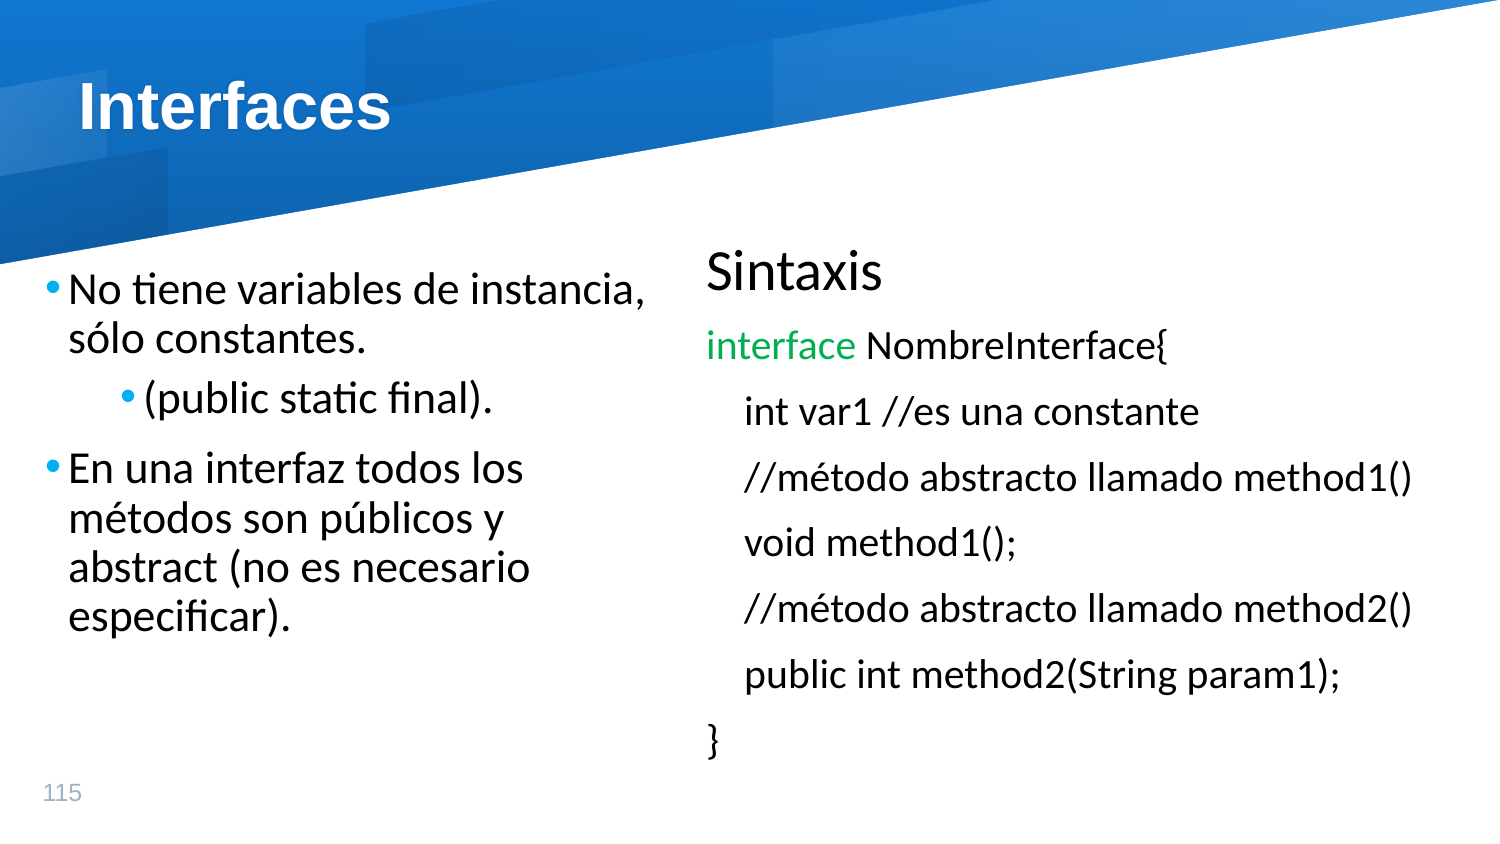

Interfaces
Sintaxis
interface NombreInterface{
    int var1 //es una constante
    //método abstracto llamado method1()
    void method1();
    //método abstracto llamado method2()
    public int method2(String param1);
}
No tiene variables de instancia, sólo constantes.
(public static final).
En una interfaz todos los métodos son públicos y abstract (no es necesario especificar).

115